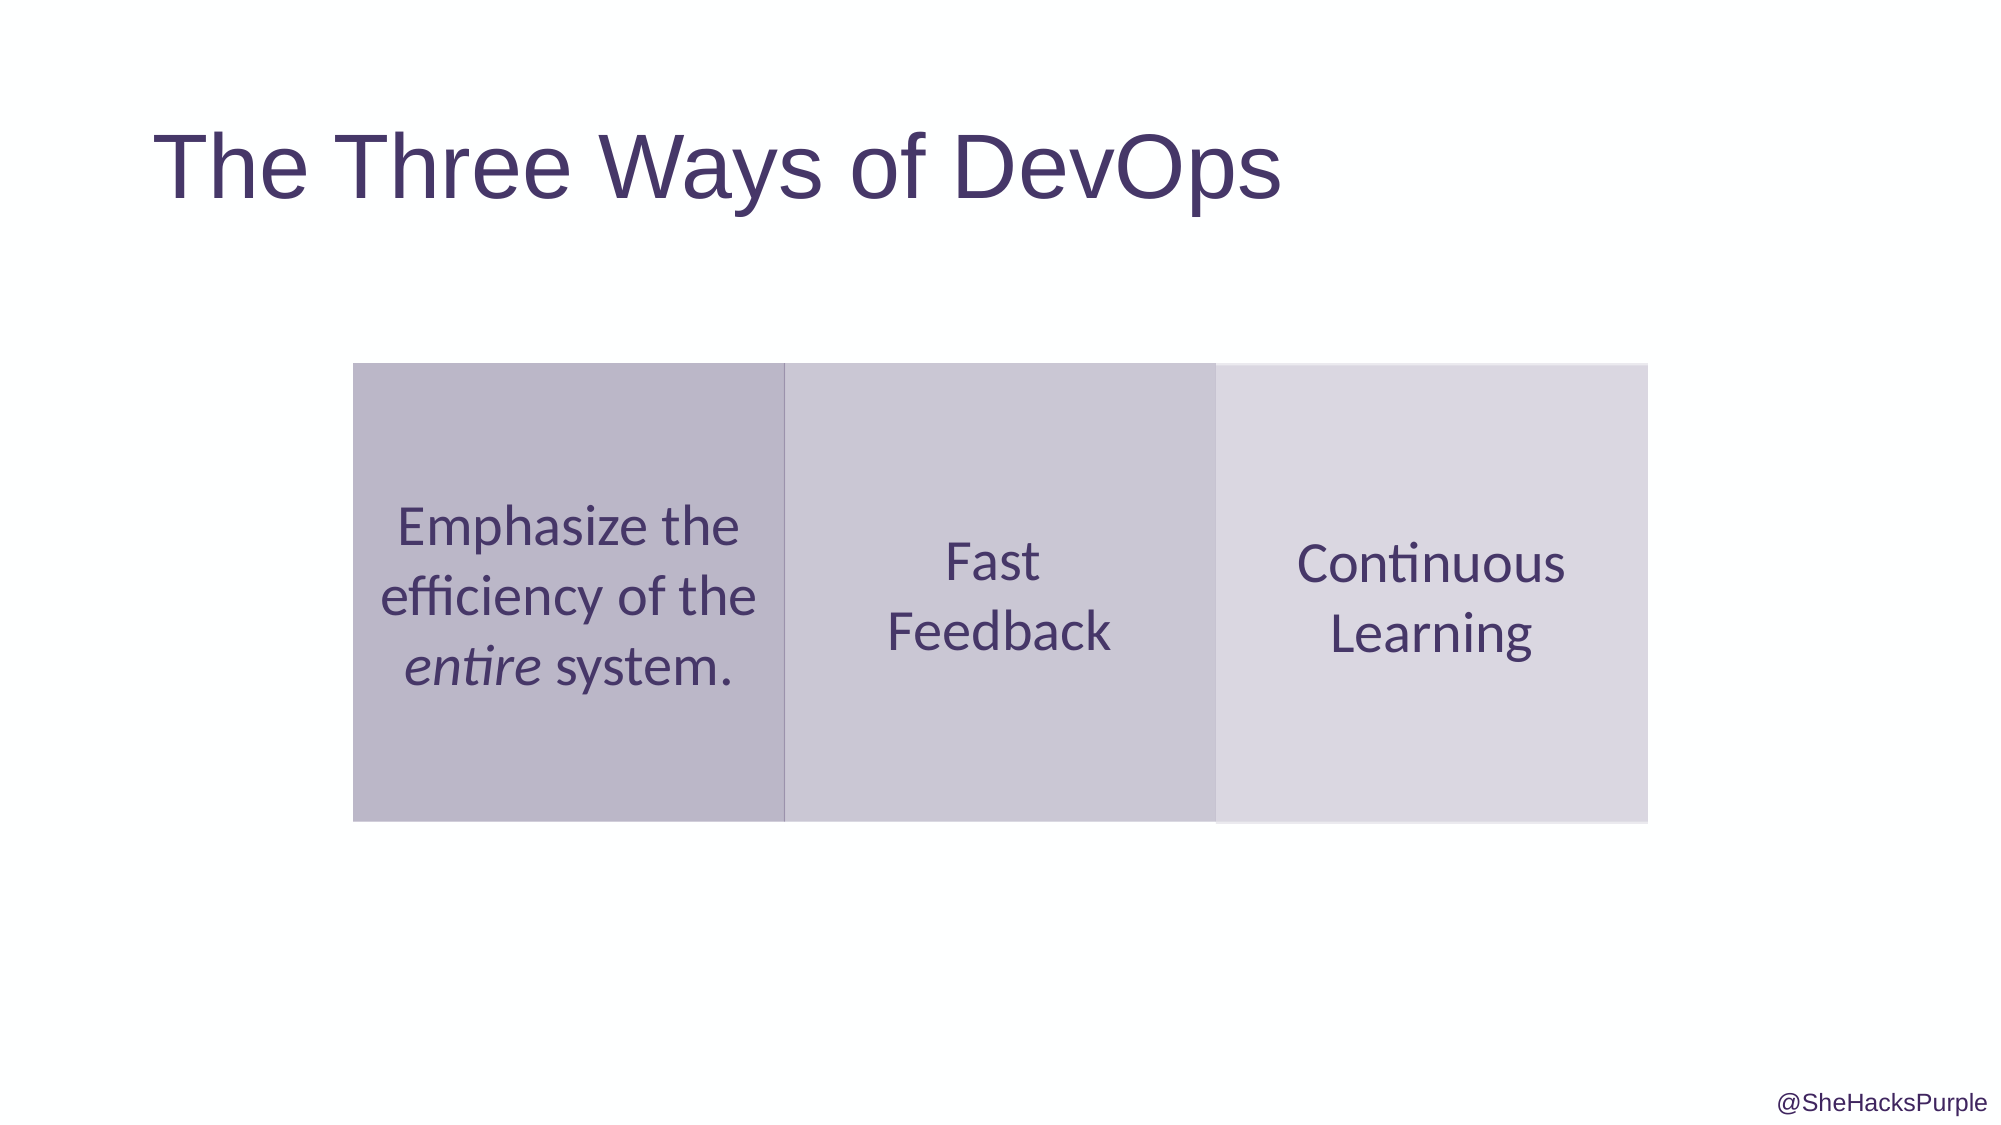

# The Three Ways of DevOps

Emphasize the efficiency of the entire system.
Fast
Feedback

Continuous Learning
@SheHacksPurple